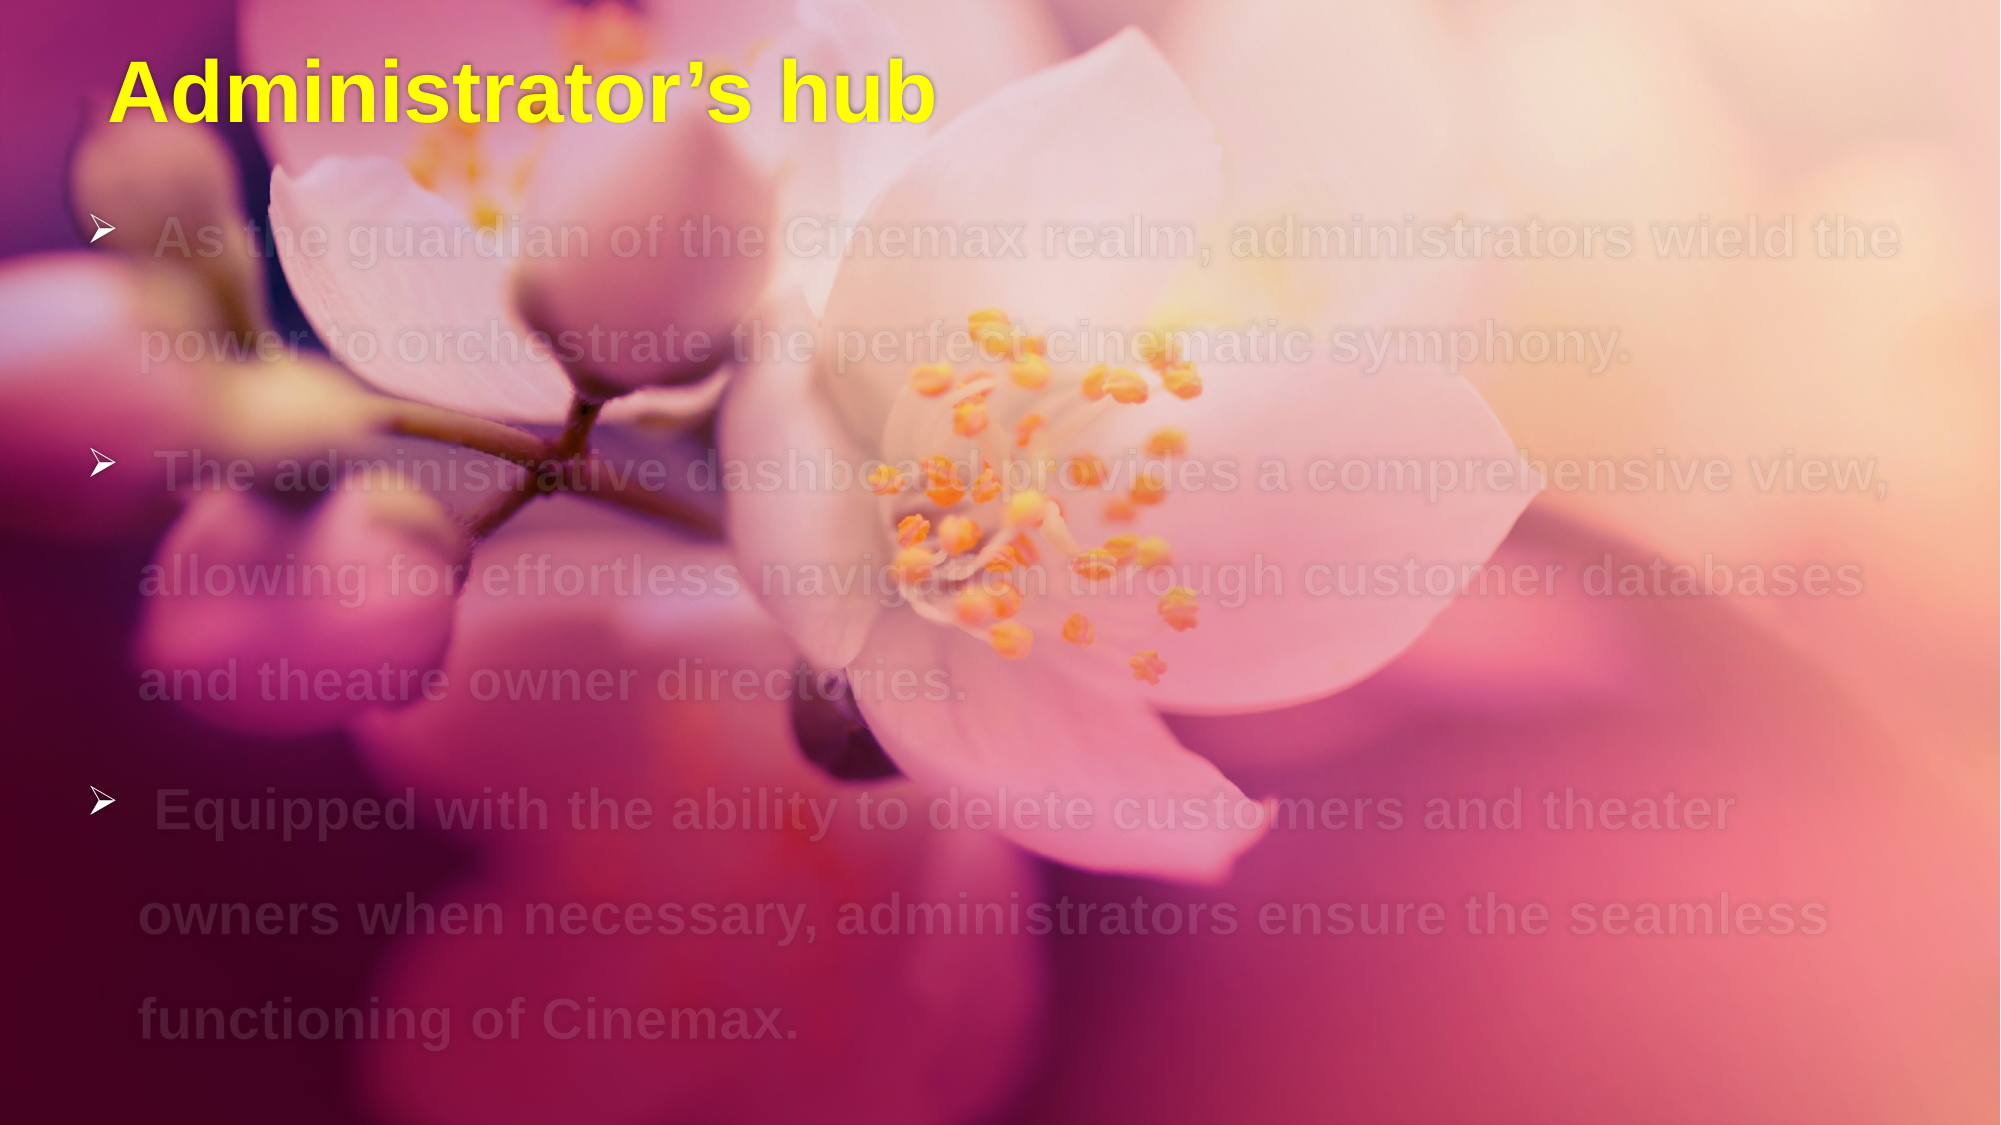

Administrator’s hub
 As the guardian of the Cinemax realm, administrators wield the power to orchestrate the perfect cinematic symphony.
 The administrative dashboard provides a comprehensive view, allowing for effortless navigation through customer databases and theatre owner directories.
 Equipped with the ability to delete customers and theater owners when necessary, administrators ensure the seamless functioning of Cinemax.